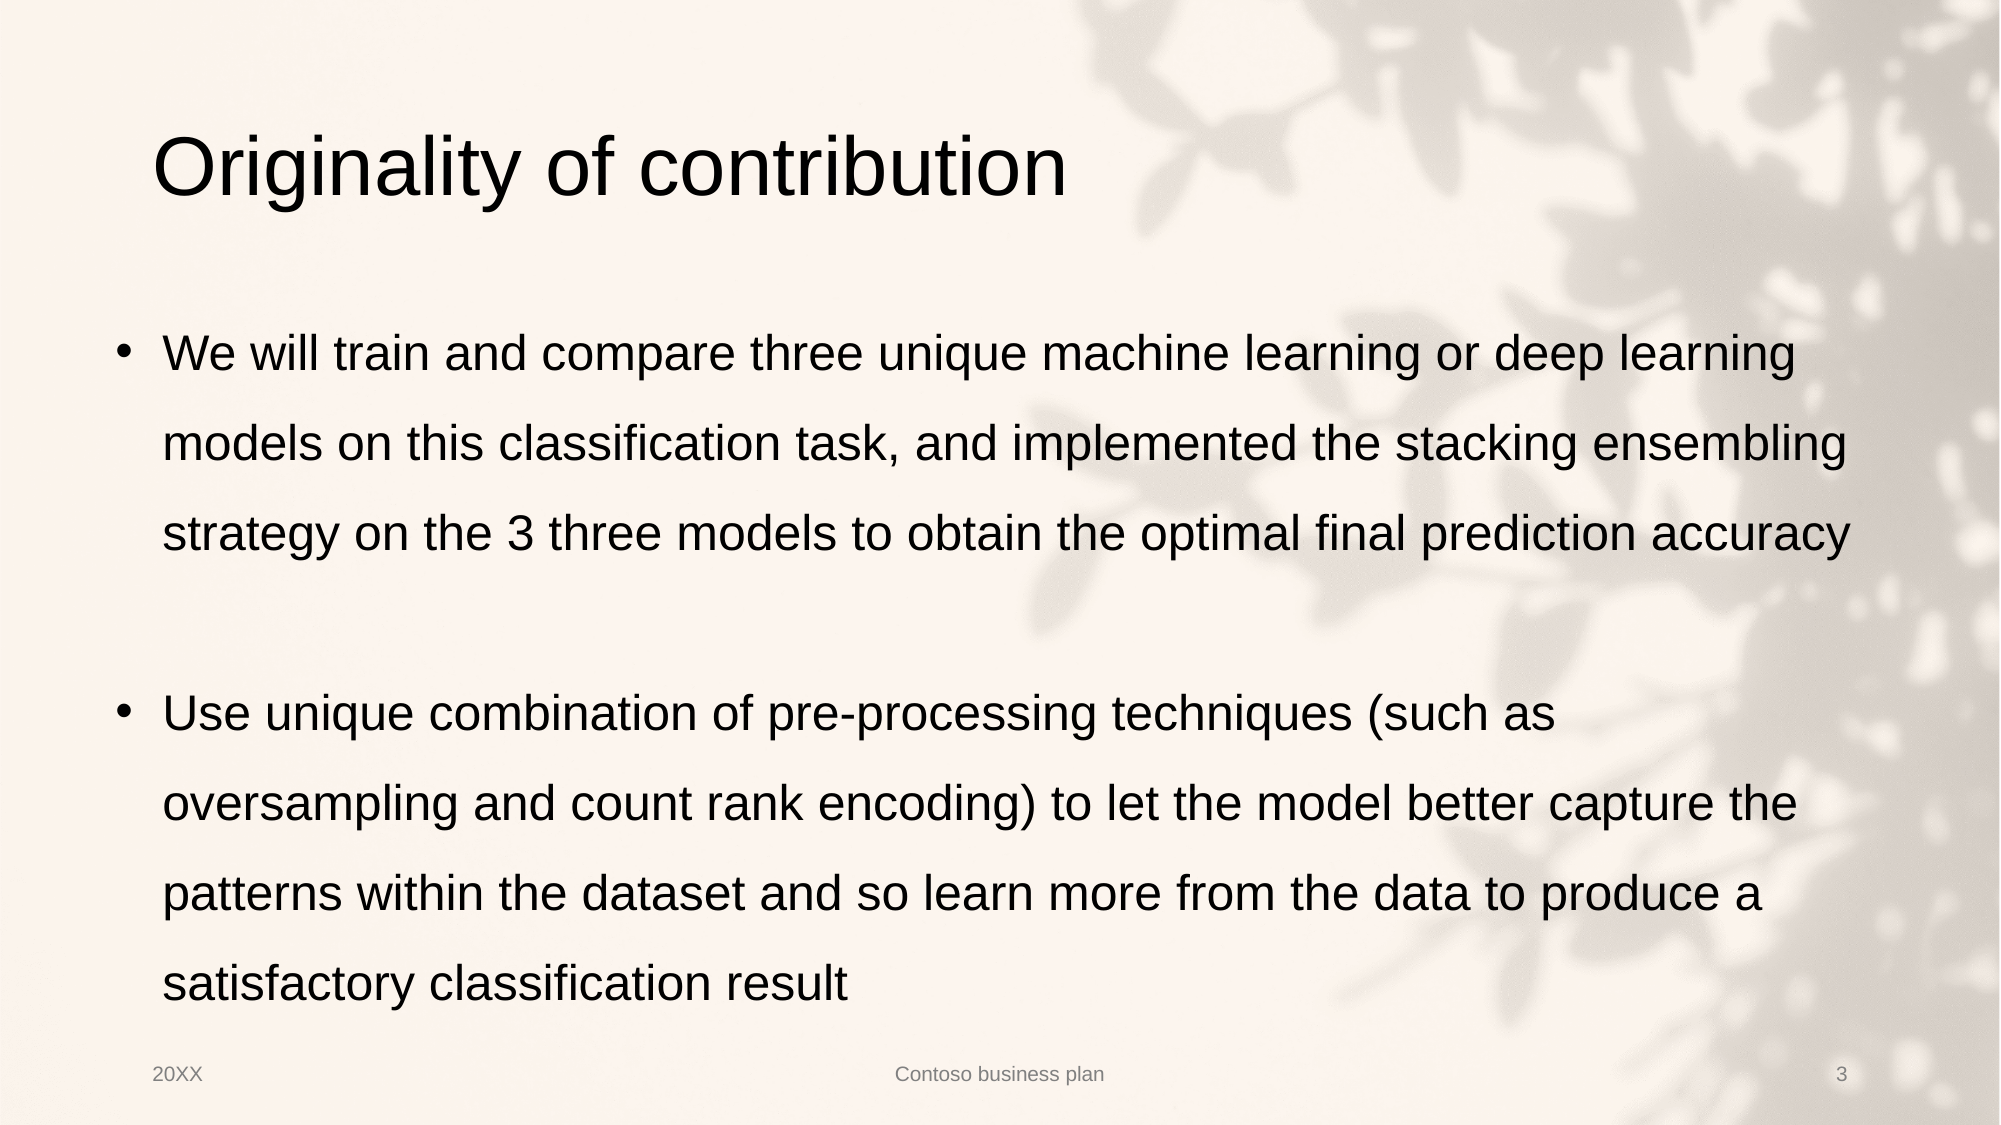

# Originality of contribution
We will train and compare three unique machine learning or deep learning models on this classification task, and implemented the stacking ensembling strategy on the 3 three models to obtain the optimal final prediction accuracy

Use unique combination of pre-processing techniques (such as oversampling and count rank encoding) to let the model better capture the patterns within the dataset and so learn more from the data to produce a satisfactory classification result

20XX
Contoso business plan
3